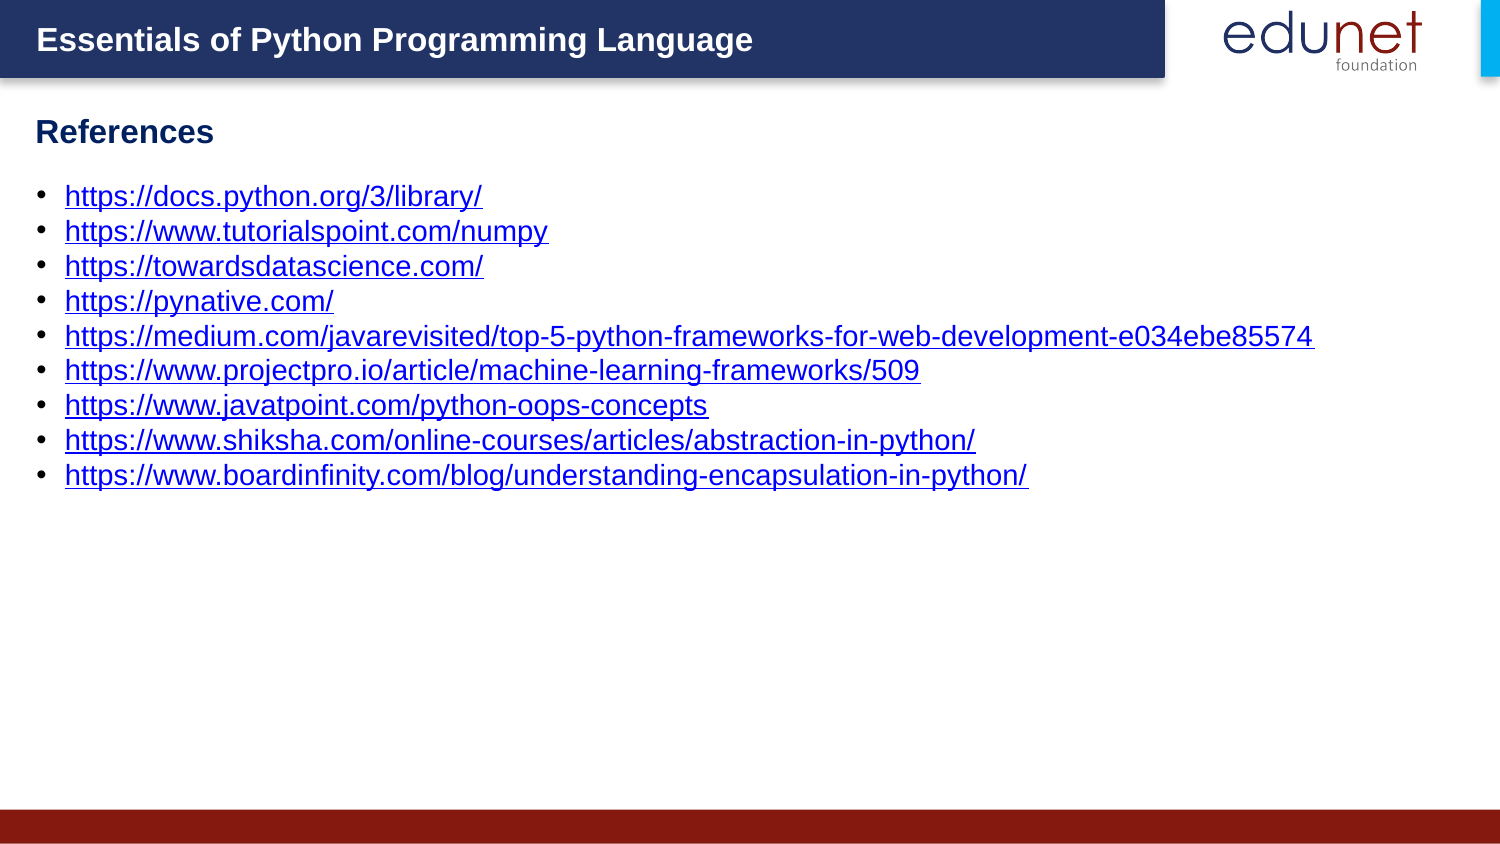

References
https://docs.python.org/3/library/
https://www.tutorialspoint.com/numpy
https://towardsdatascience.com/
https://pynative.com/
https://medium.com/javarevisited/top-5-python-frameworks-for-web-development-e034ebe85574
https://www.projectpro.io/article/machine-learning-frameworks/509
https://www.javatpoint.com/python-oops-concepts
https://www.shiksha.com/online-courses/articles/abstraction-in-python/
https://www.boardinfinity.com/blog/understanding-encapsulation-in-python/